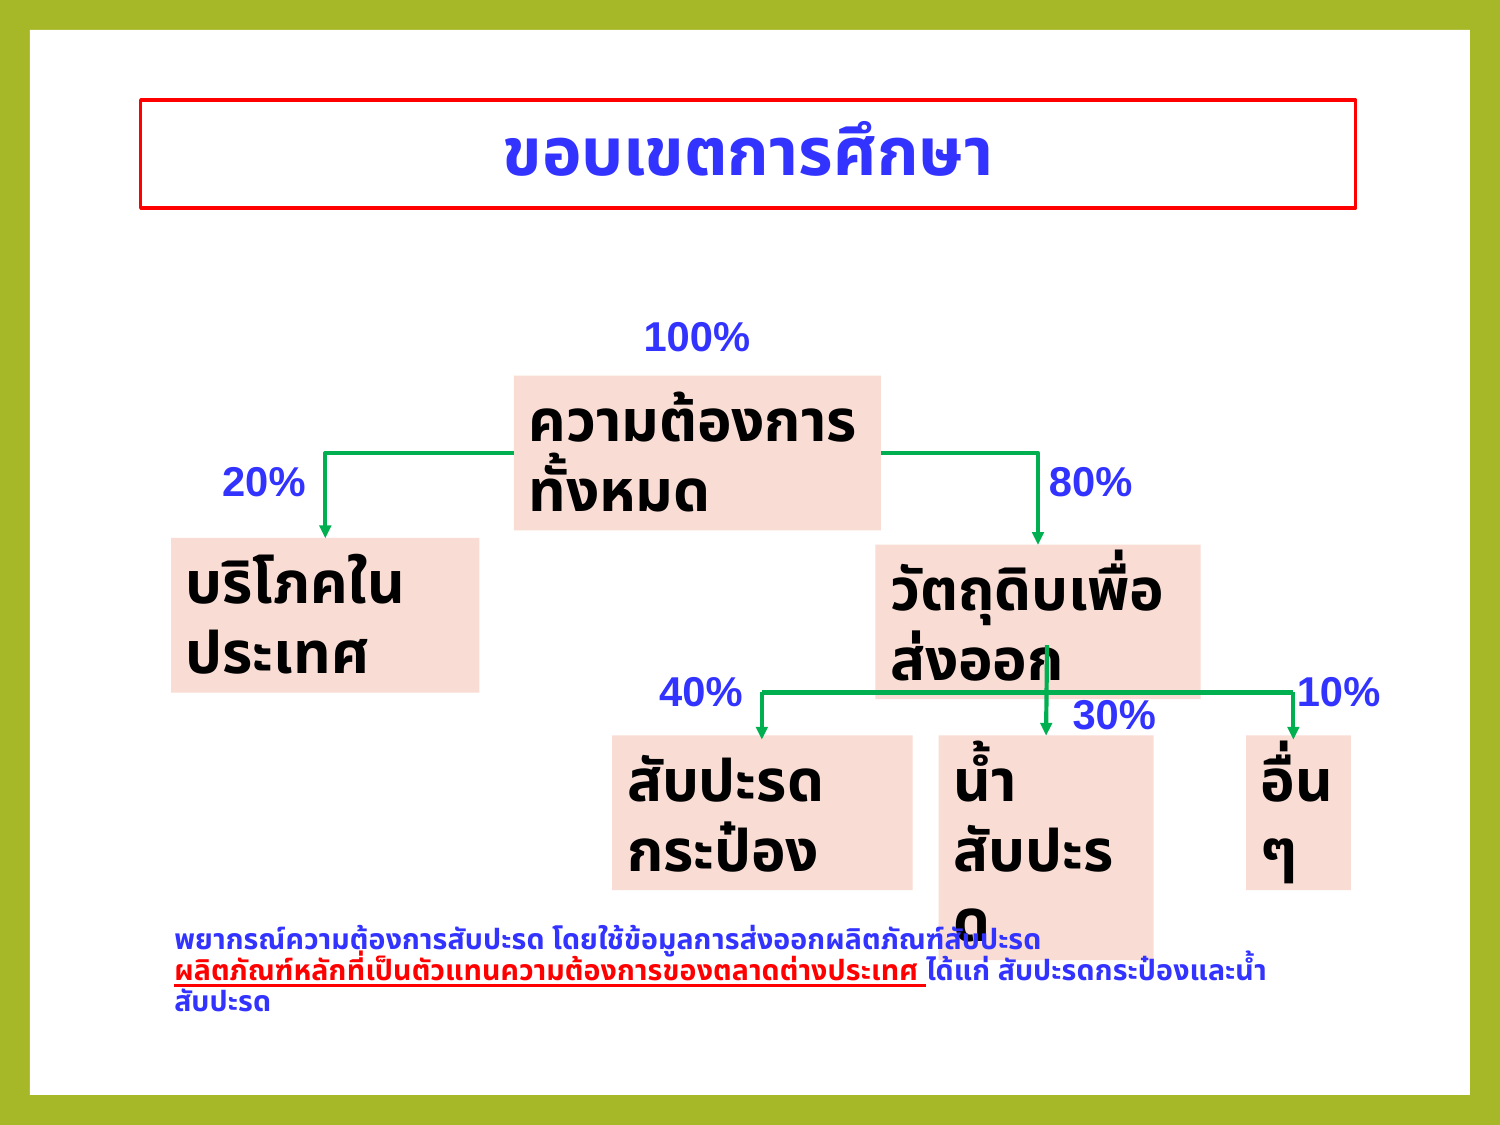

# ขอบเขตการศึกษา
100%
ความต้องการทั้งหมด
20%
80%
บริโภคในประเทศ
วัตถุดิบเพื่อส่งออก
40%
10%
30%
สับปะรดกระป๋อง
น้ำสับปะรด
อื่นๆ
พยากรณ์ความต้องการสับปะรด โดยใช้ข้อมูลการส่งออกผลิตภัณฑ์สับปะรด
ผลิตภัณฑ์หลักที่เป็นตัวแทนความต้องการของตลาดต่างประเทศ ได้แก่ สับปะรดกระป๋องและน้ำสับปะรด